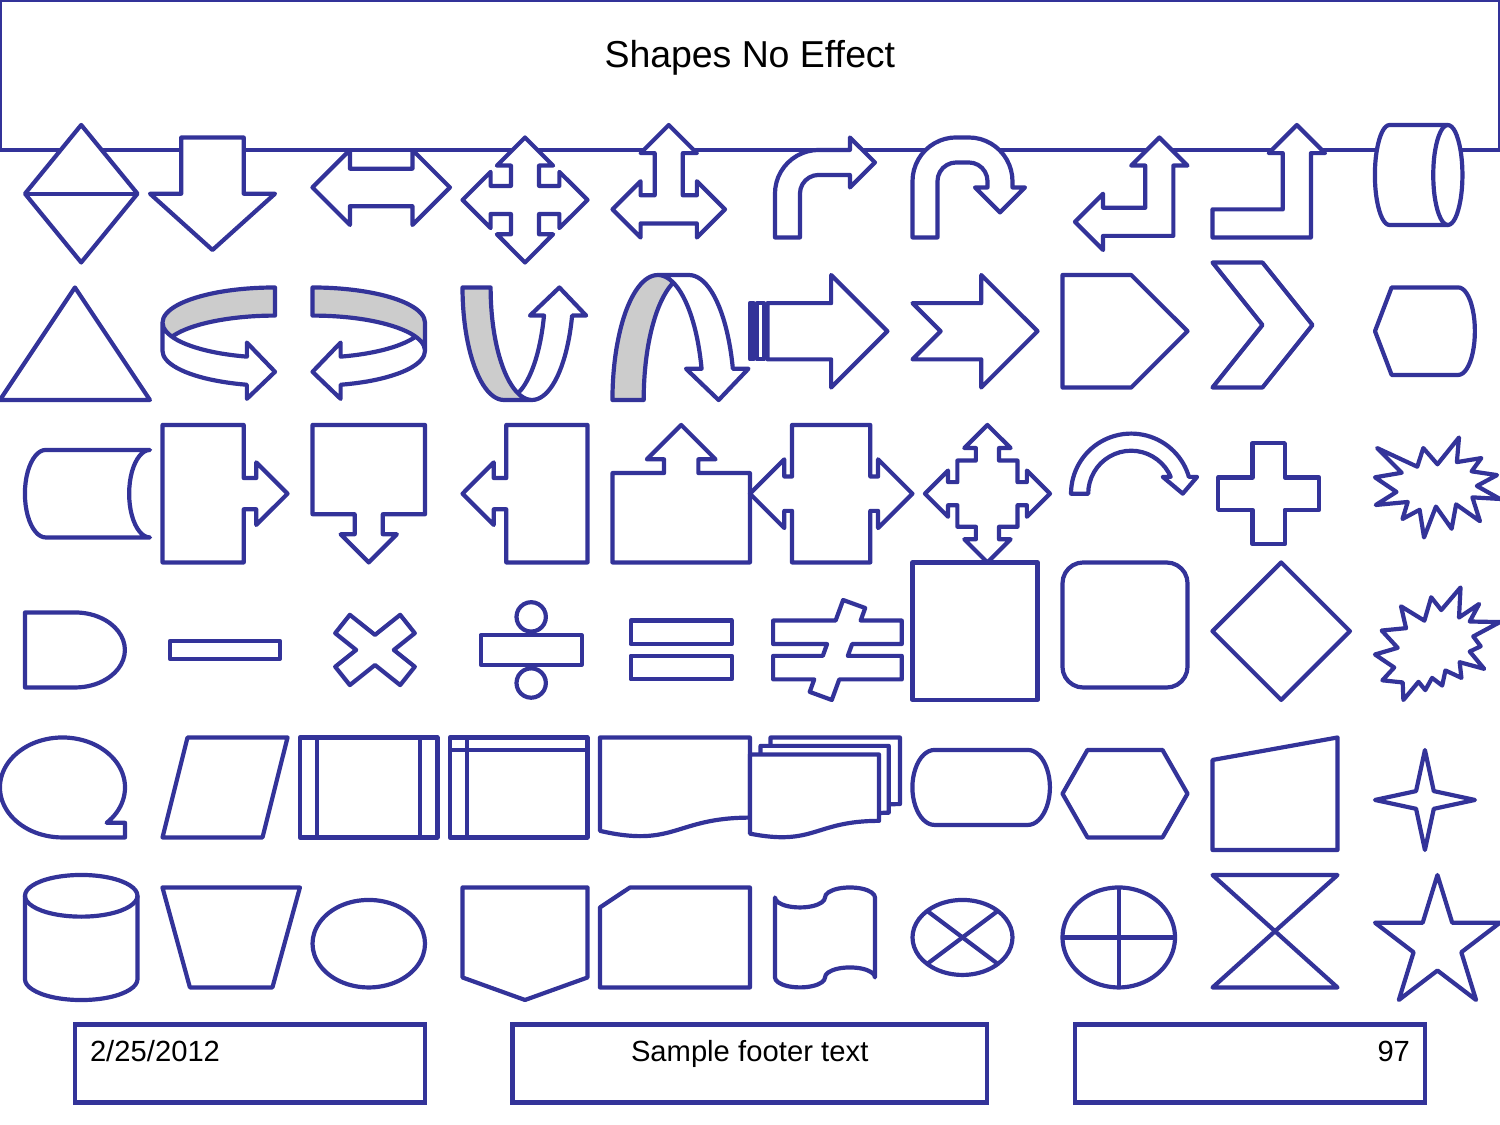

# Shapes No Effect

2/25/2012
Sample footer text
97